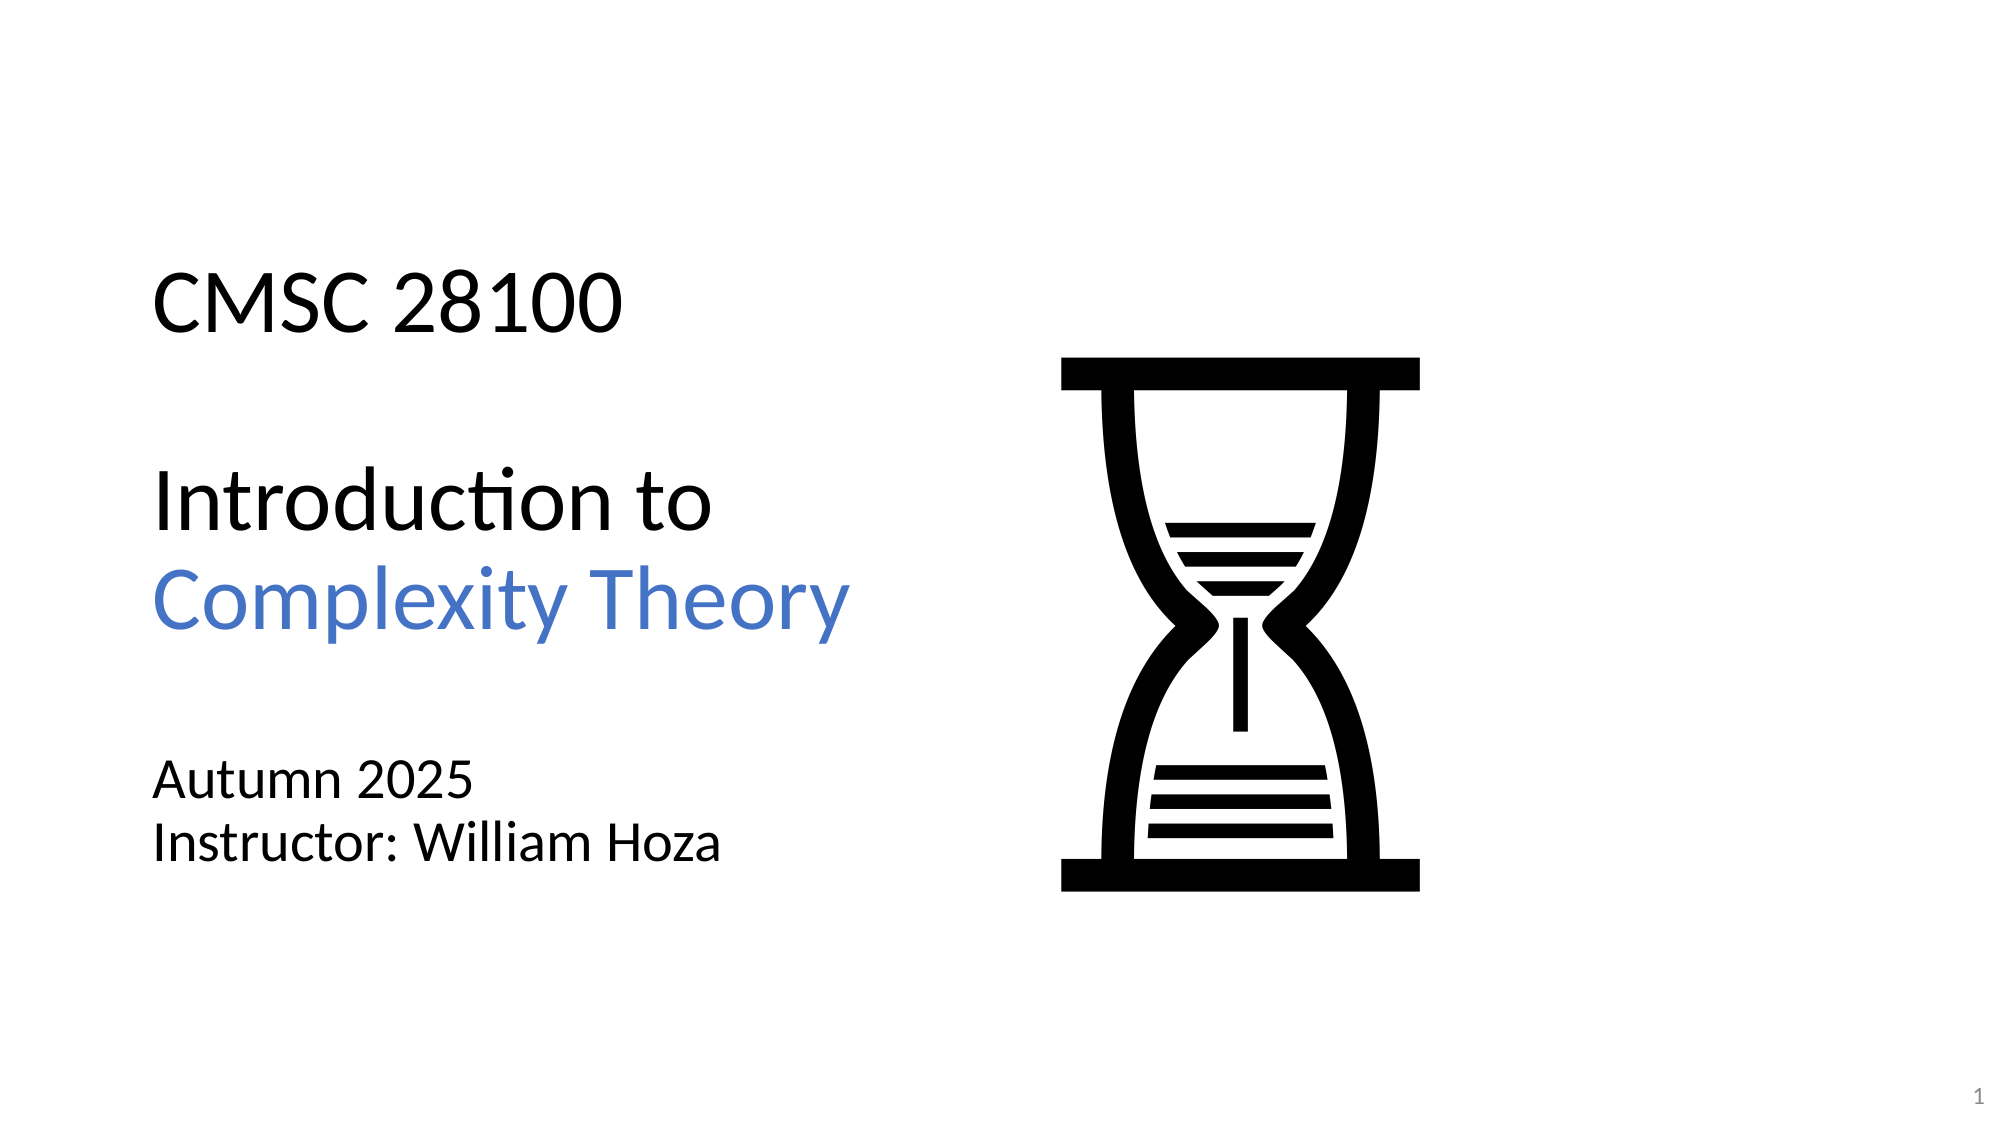

# CMSC 28100 Introduction to Complexity Theory Autumn 2025 Instructor: William Hoza
⏳
1